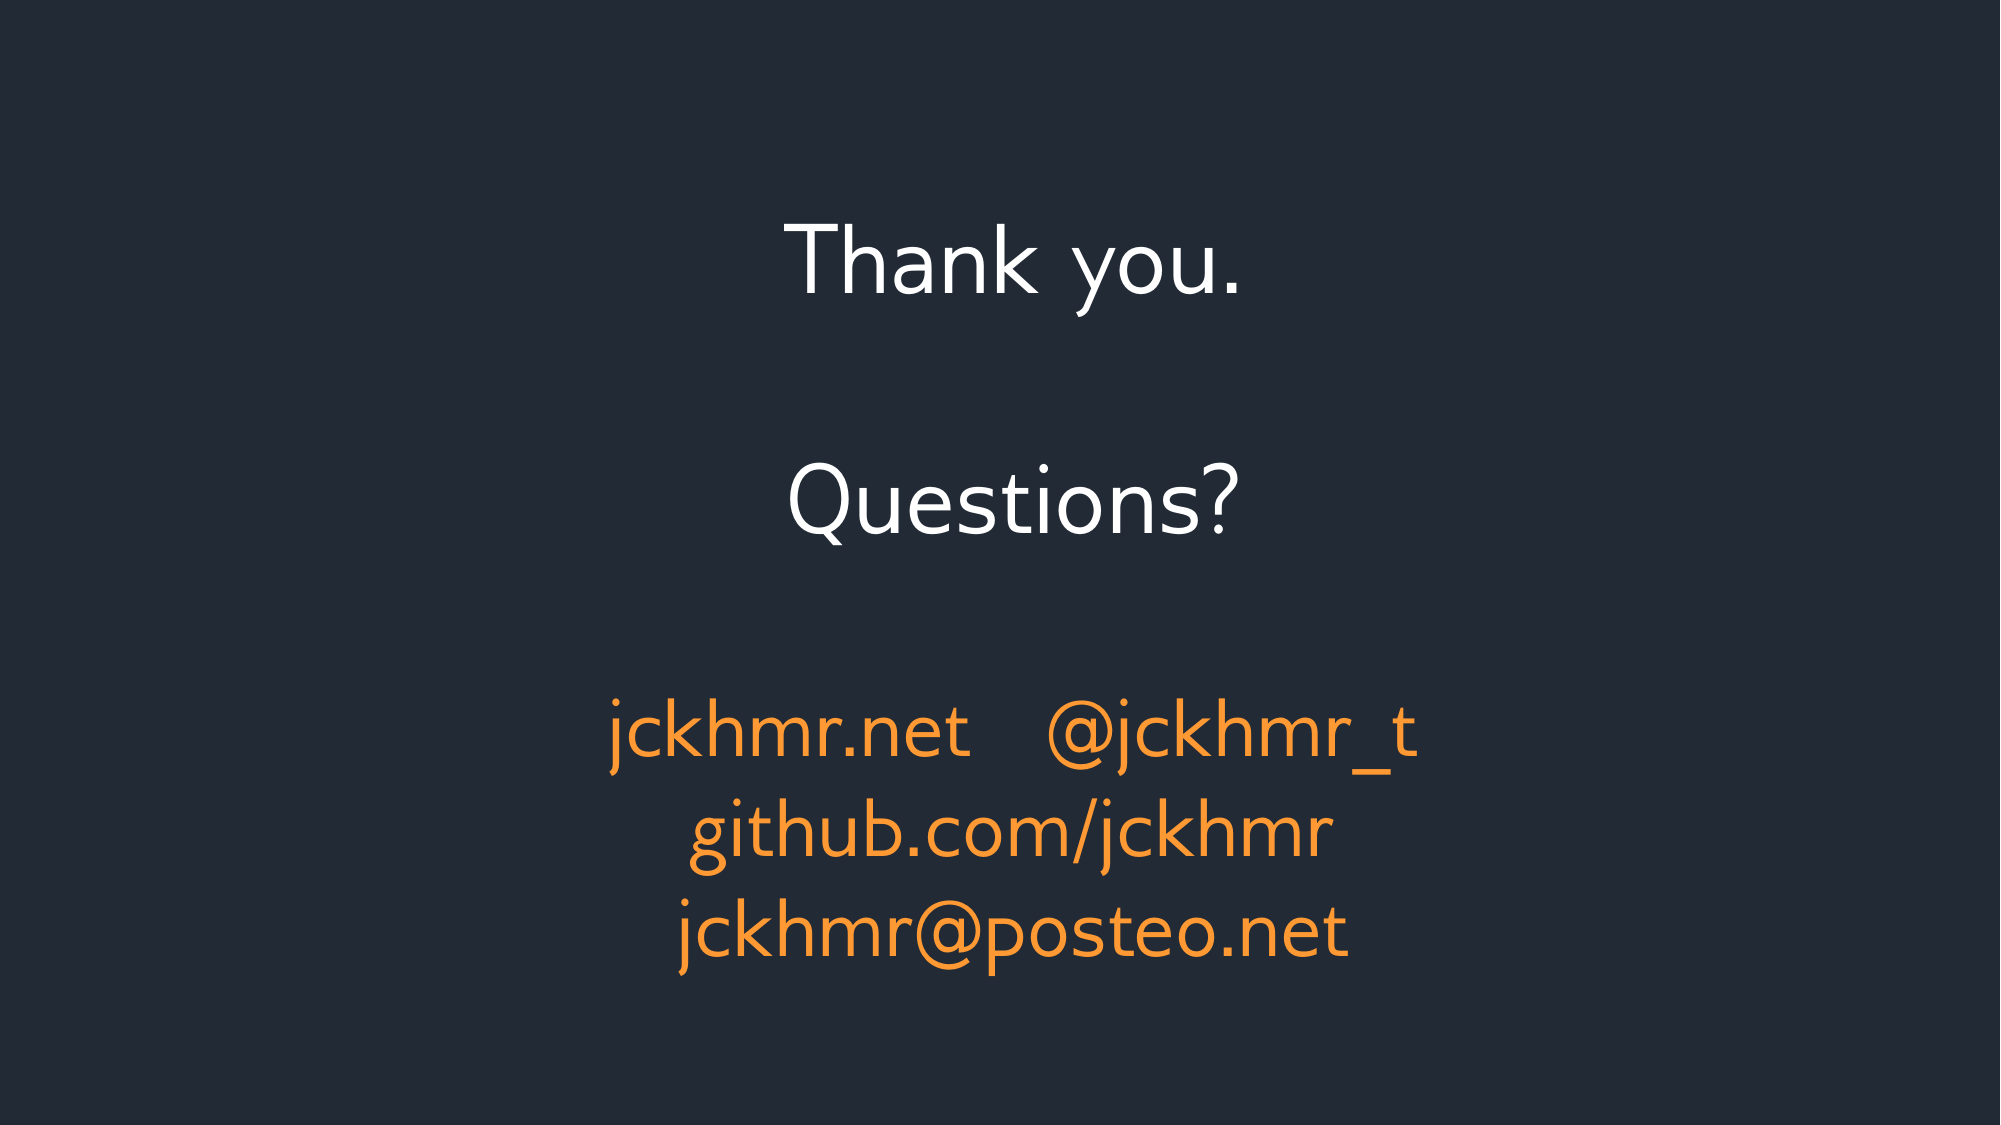

Thank you.

Questions?

jckhmr.net   @jckhmr_t
github.com/jckhmr
jckhmr@posteo.net